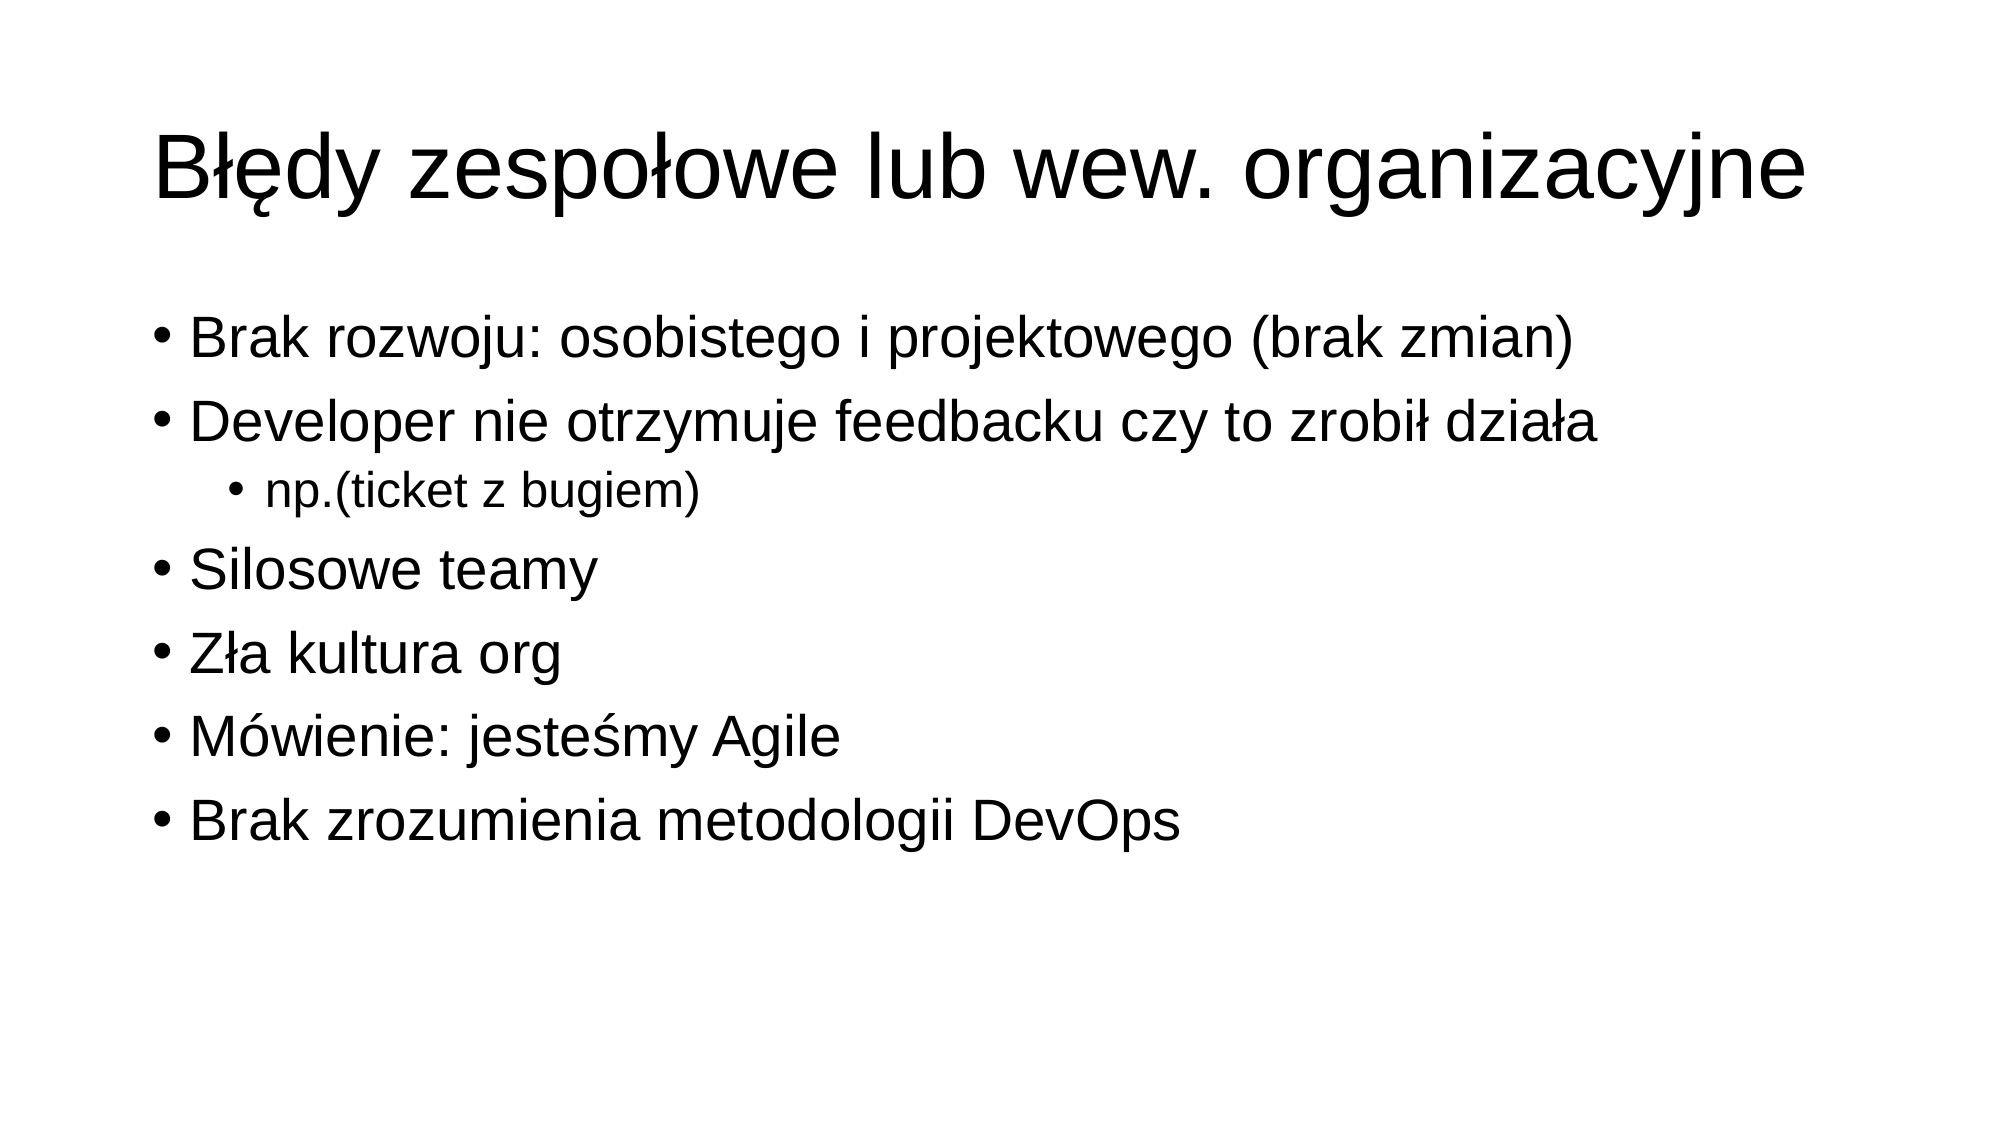

# Błędy zespołowe lub wew. organizacyjne
Brak rozwoju: osobistego i projektowego (brak zmian)
Developer nie otrzymuje feedbacku czy to zrobił działa
np.(ticket z bugiem)
Silosowe teamy
Zła kultura org
Mówienie: jesteśmy Agile
Brak zrozumienia metodologii DevOps